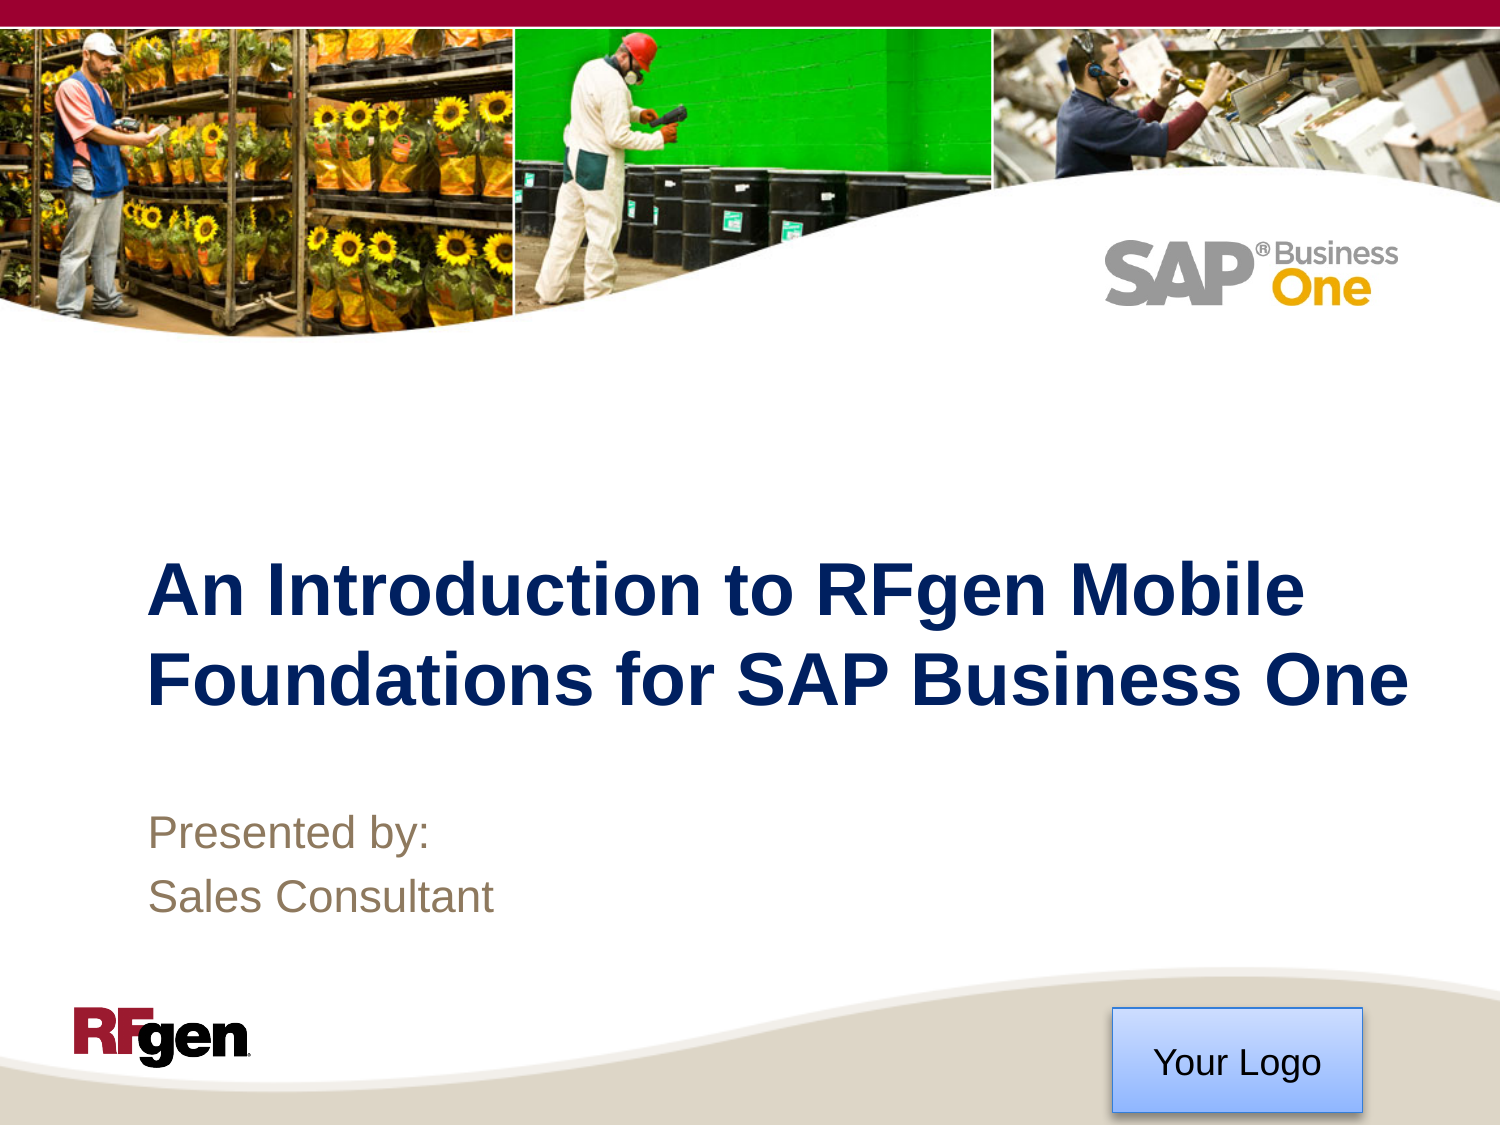

# An Introduction to RFgen Mobile Foundations for SAP Business One
Presented by:
Sales Consultant